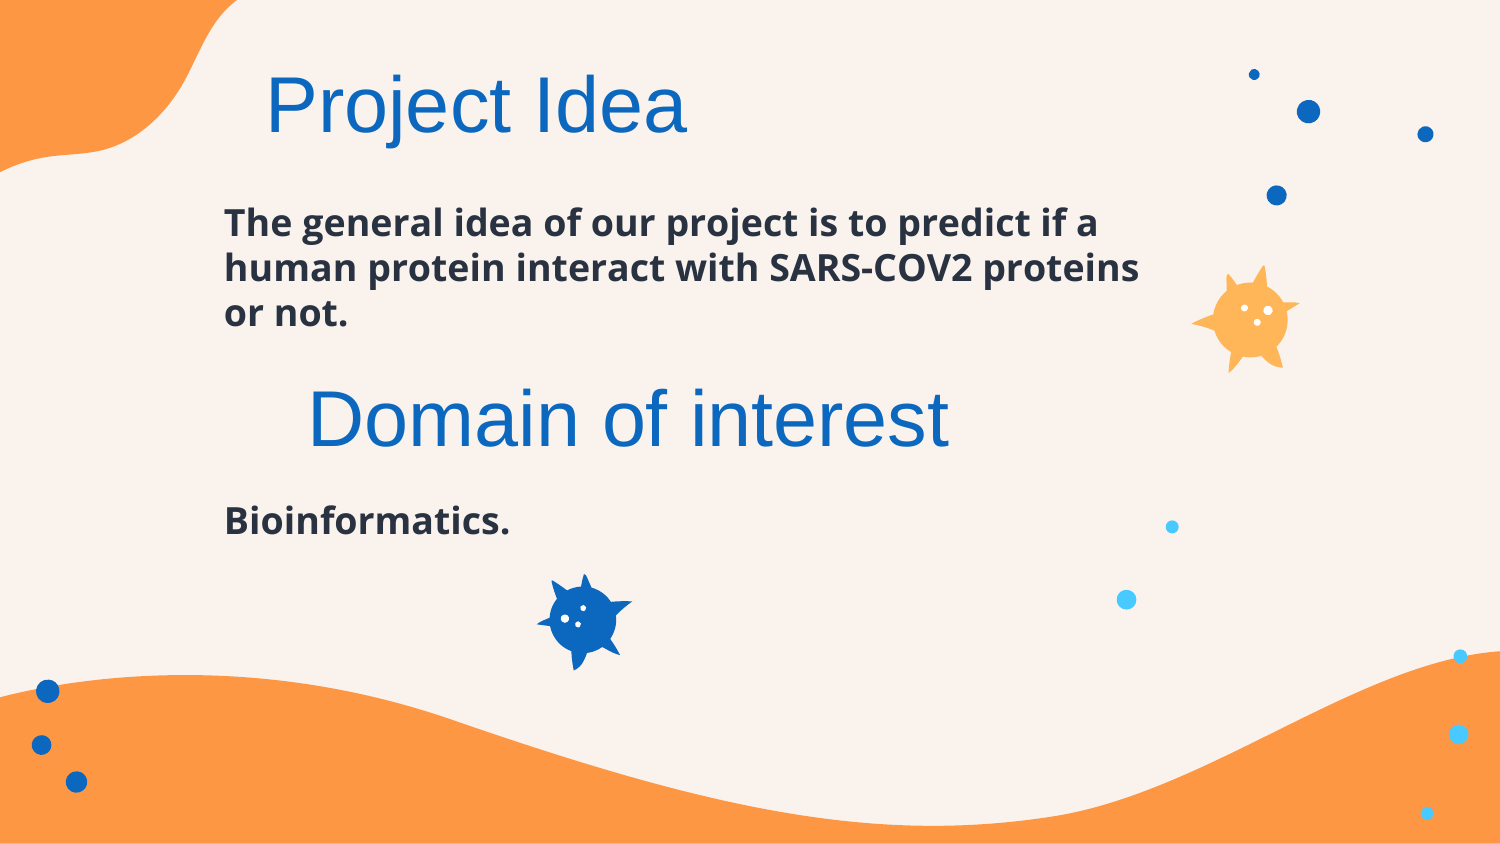

# Project Idea
The general idea of our project is to predict if a human protein interact with SARS-COV2 proteins or not.

Domain of interest
Bioinformatics.